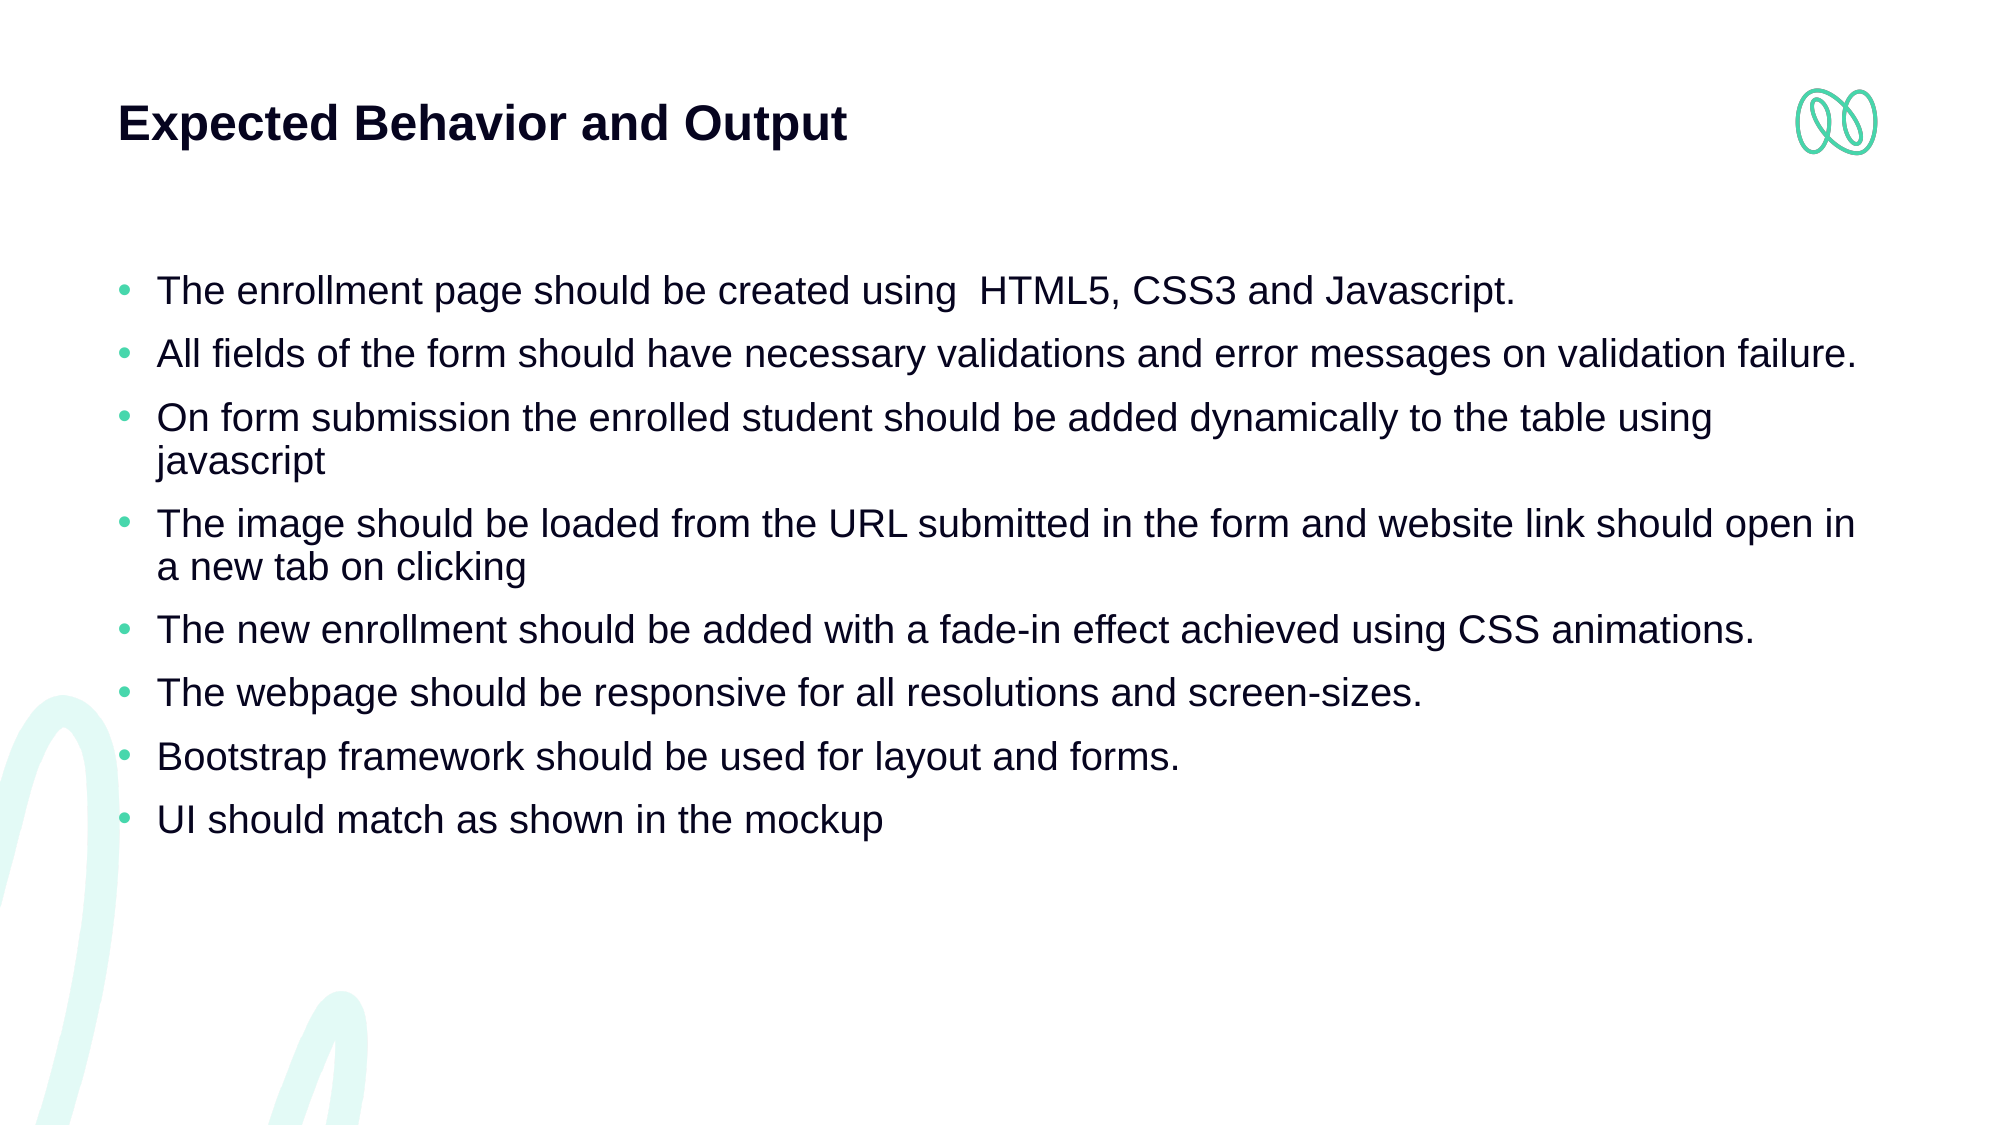

# Expected Behavior and Output
The enrollment page should be created using  HTML5, CSS3 and Javascript.
All fields of the form should have necessary validations and error messages on validation failure.
On form submission the enrolled student should be added dynamically to the table using javascript
The image should be loaded from the URL submitted in the form and website link should open in a new tab on clicking
The new enrollment should be added with a fade-in effect achieved using CSS animations.
The webpage should be responsive for all resolutions and screen-sizes.
Bootstrap framework should be used for layout and forms.
UI should match as shown in the mockup